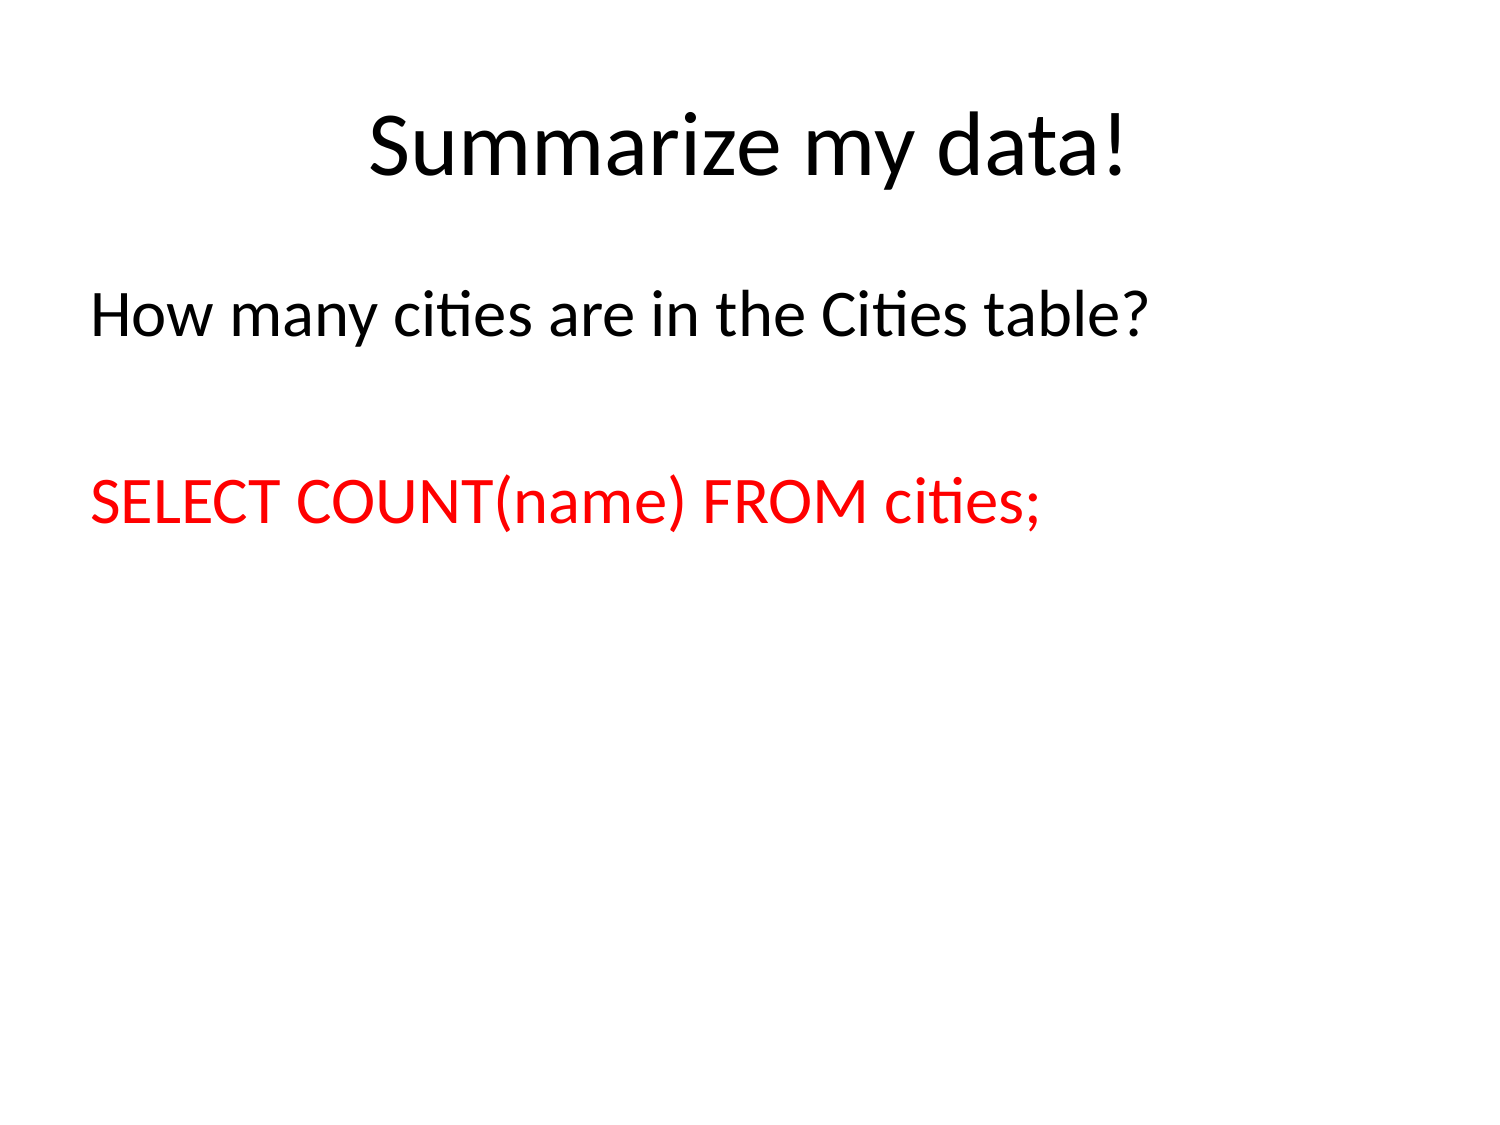

# Summarize my data!
How many cities are in the Cities table?

SELECT COUNT(name) FROM cities;